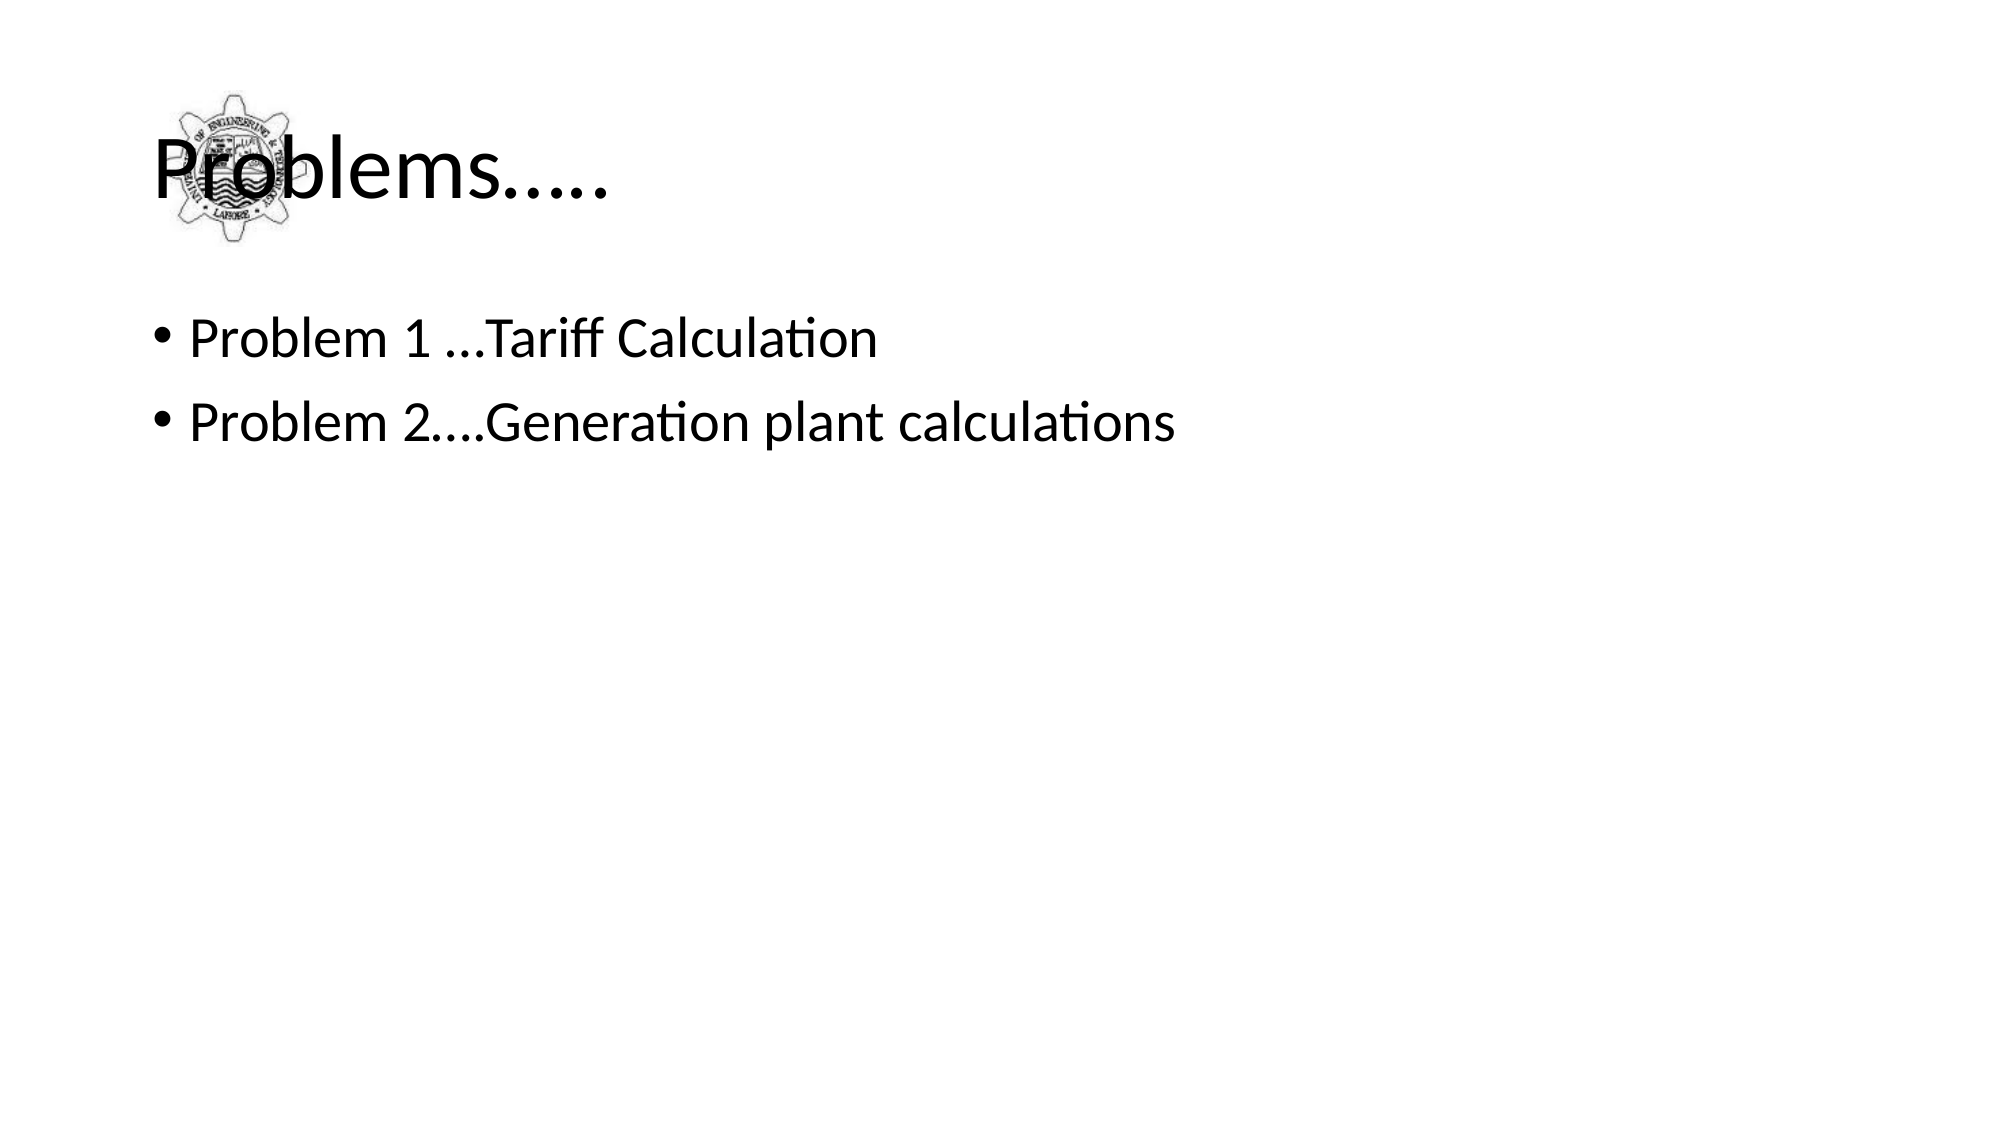

# Problems…..
Problem 1 …Tariff Calculation
Problem 2….Generation plant calculations